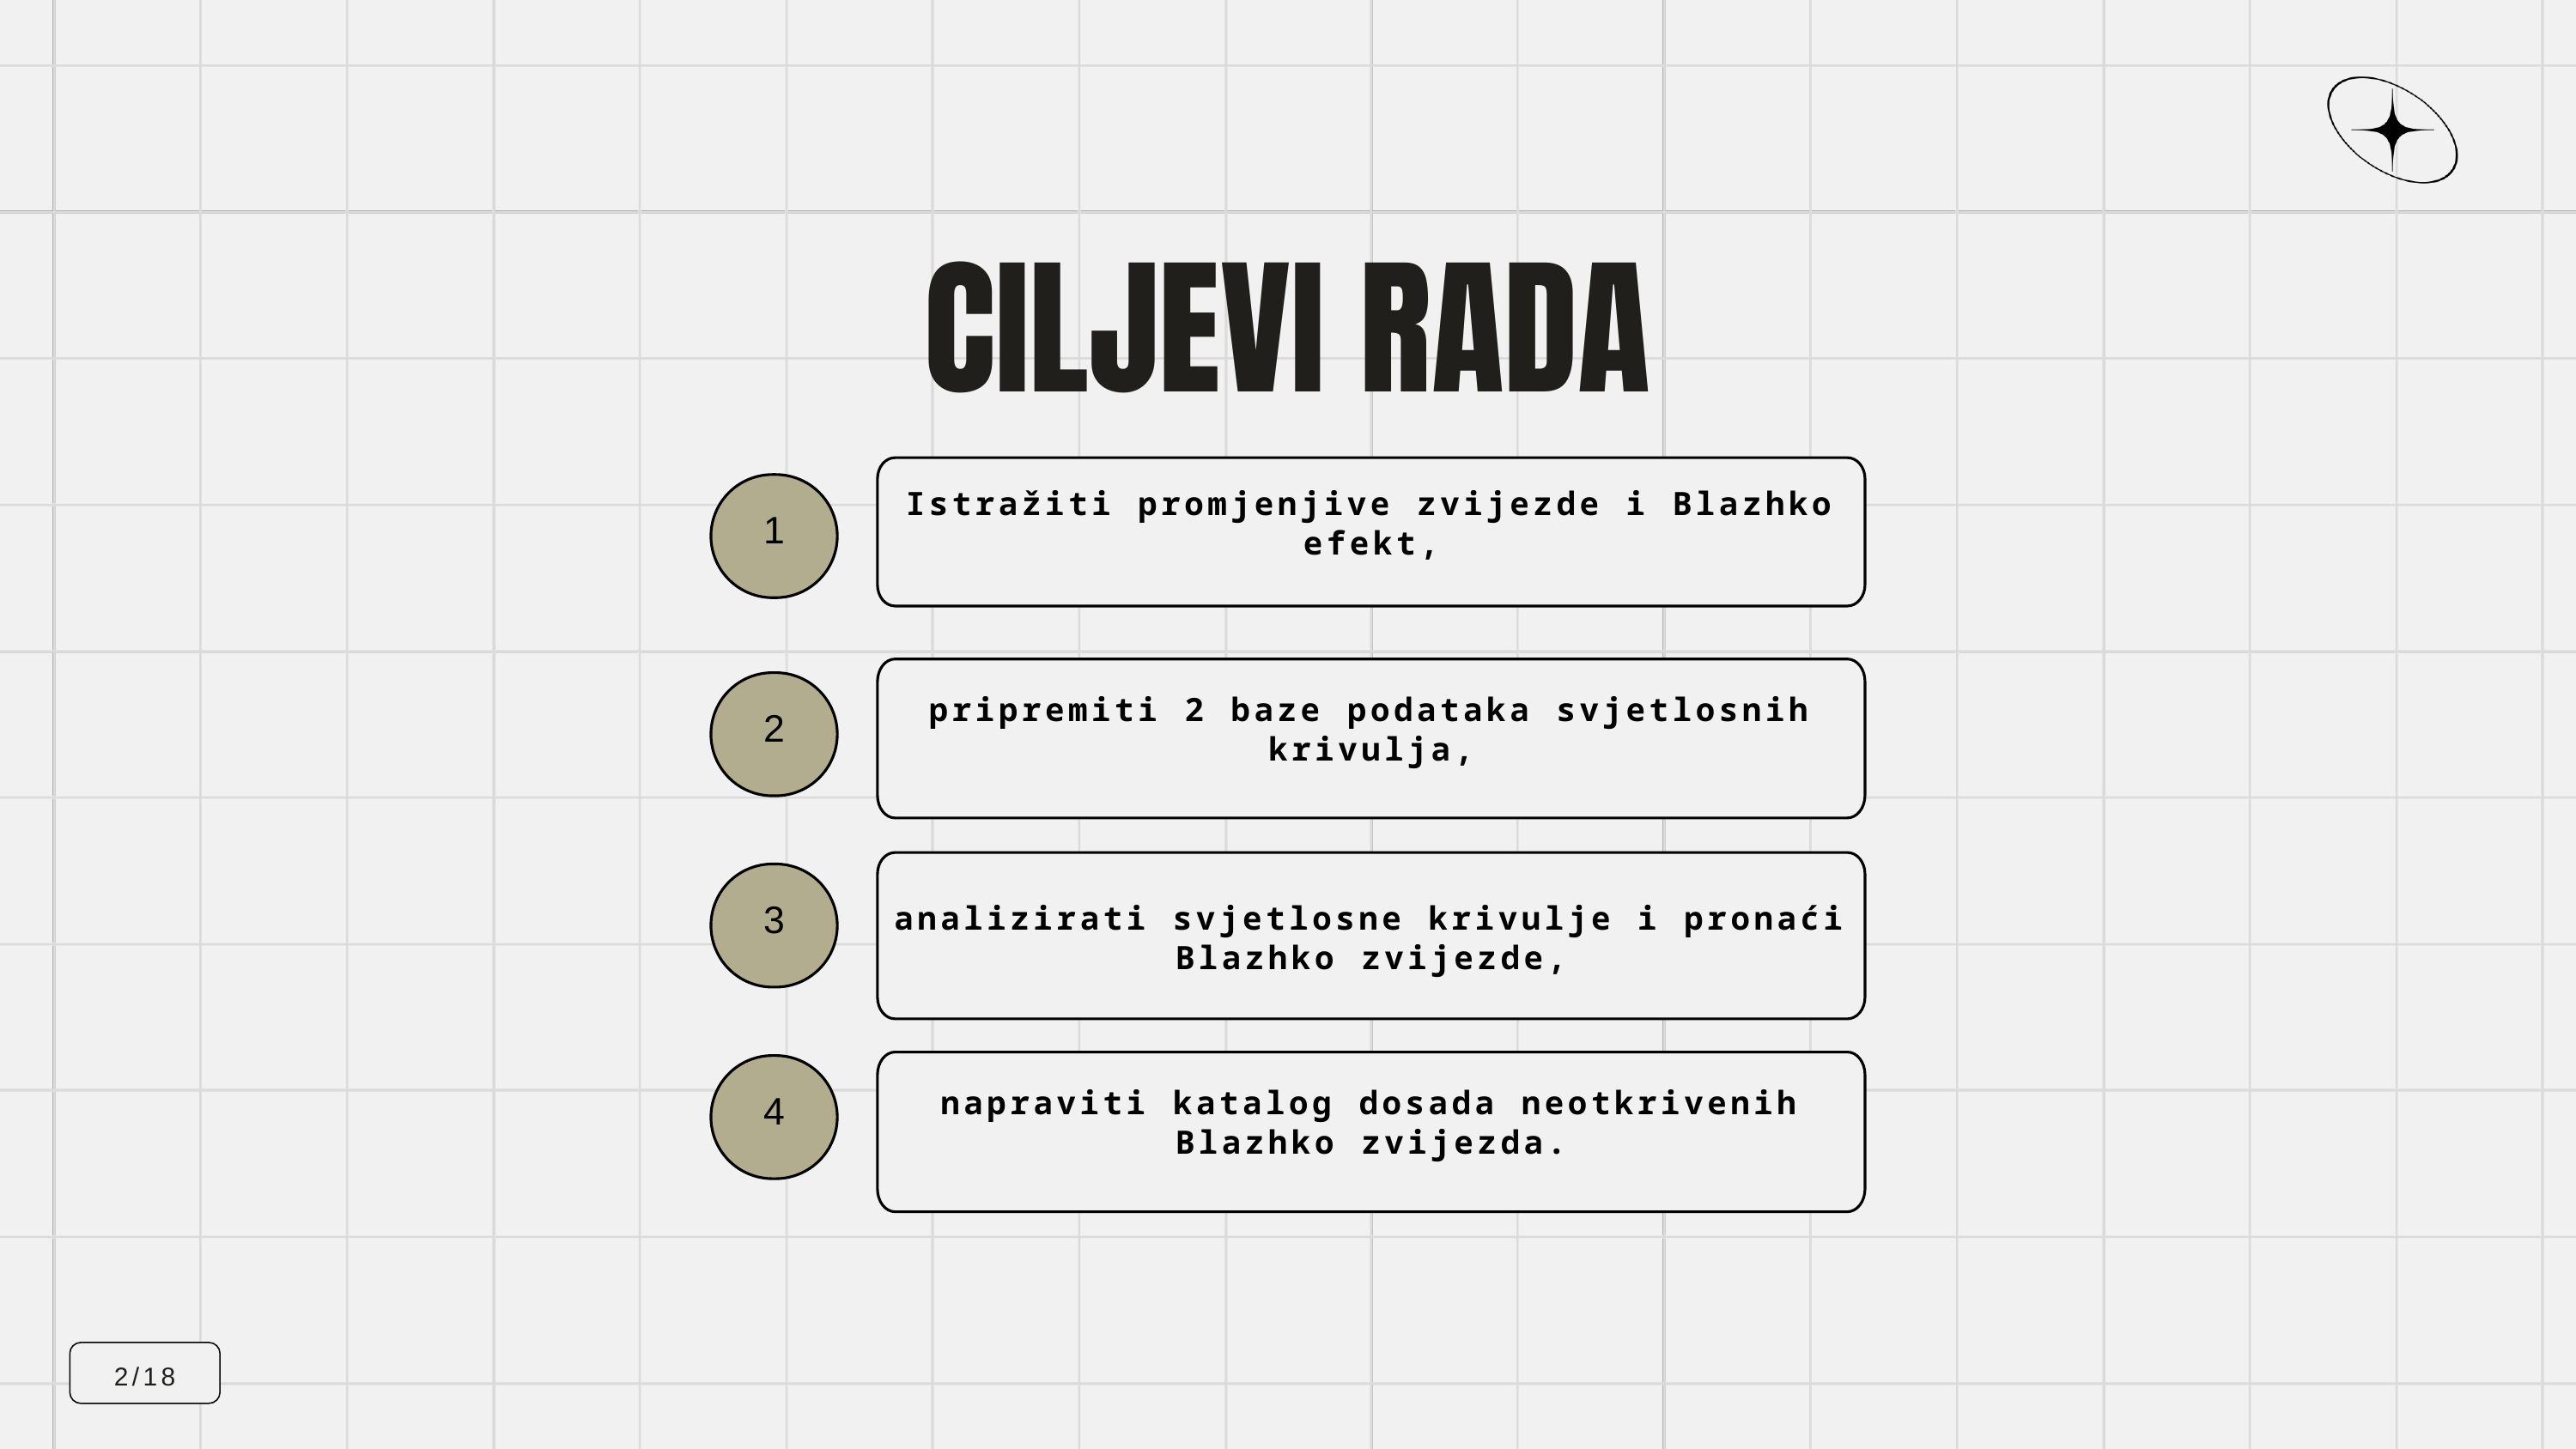

CILJEVI RADA

Istražiti promjenjive zvijezde i Blazhko efekt,

1

pripremiti 2 baze podataka svjetlosnih krivulja,

2
analizirati svjetlosne krivulje i pronaći Blazhko zvijezde,

3

napraviti katalog dosada neotkrivenih Blazhko zvijezda.

4

2/18